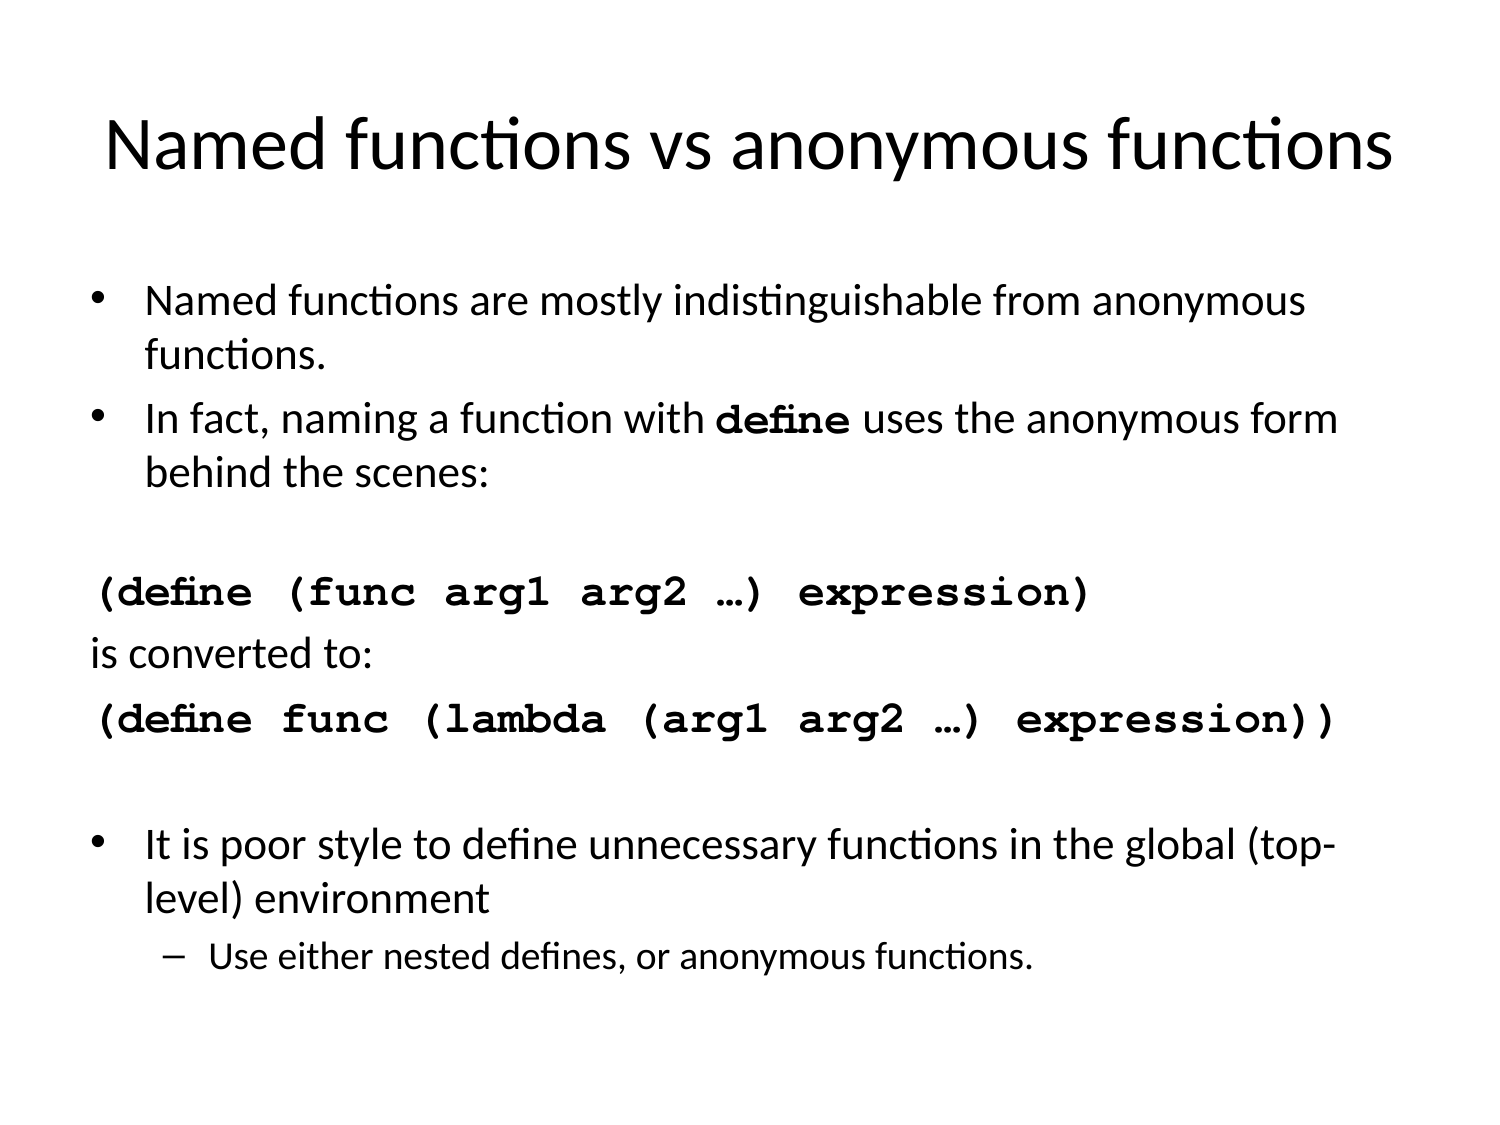

# Named functions vs anonymous functions
Named functions are mostly indistinguishable from anonymous functions.
In fact, naming a function with define uses the anonymous form behind the scenes:
(define (func arg1 arg2 …) expression)
is converted to:
(define func (lambda (arg1 arg2 …) expression))

It is poor style to define unnecessary functions in the global (top-level) environment
Use either nested defines, or anonymous functions.